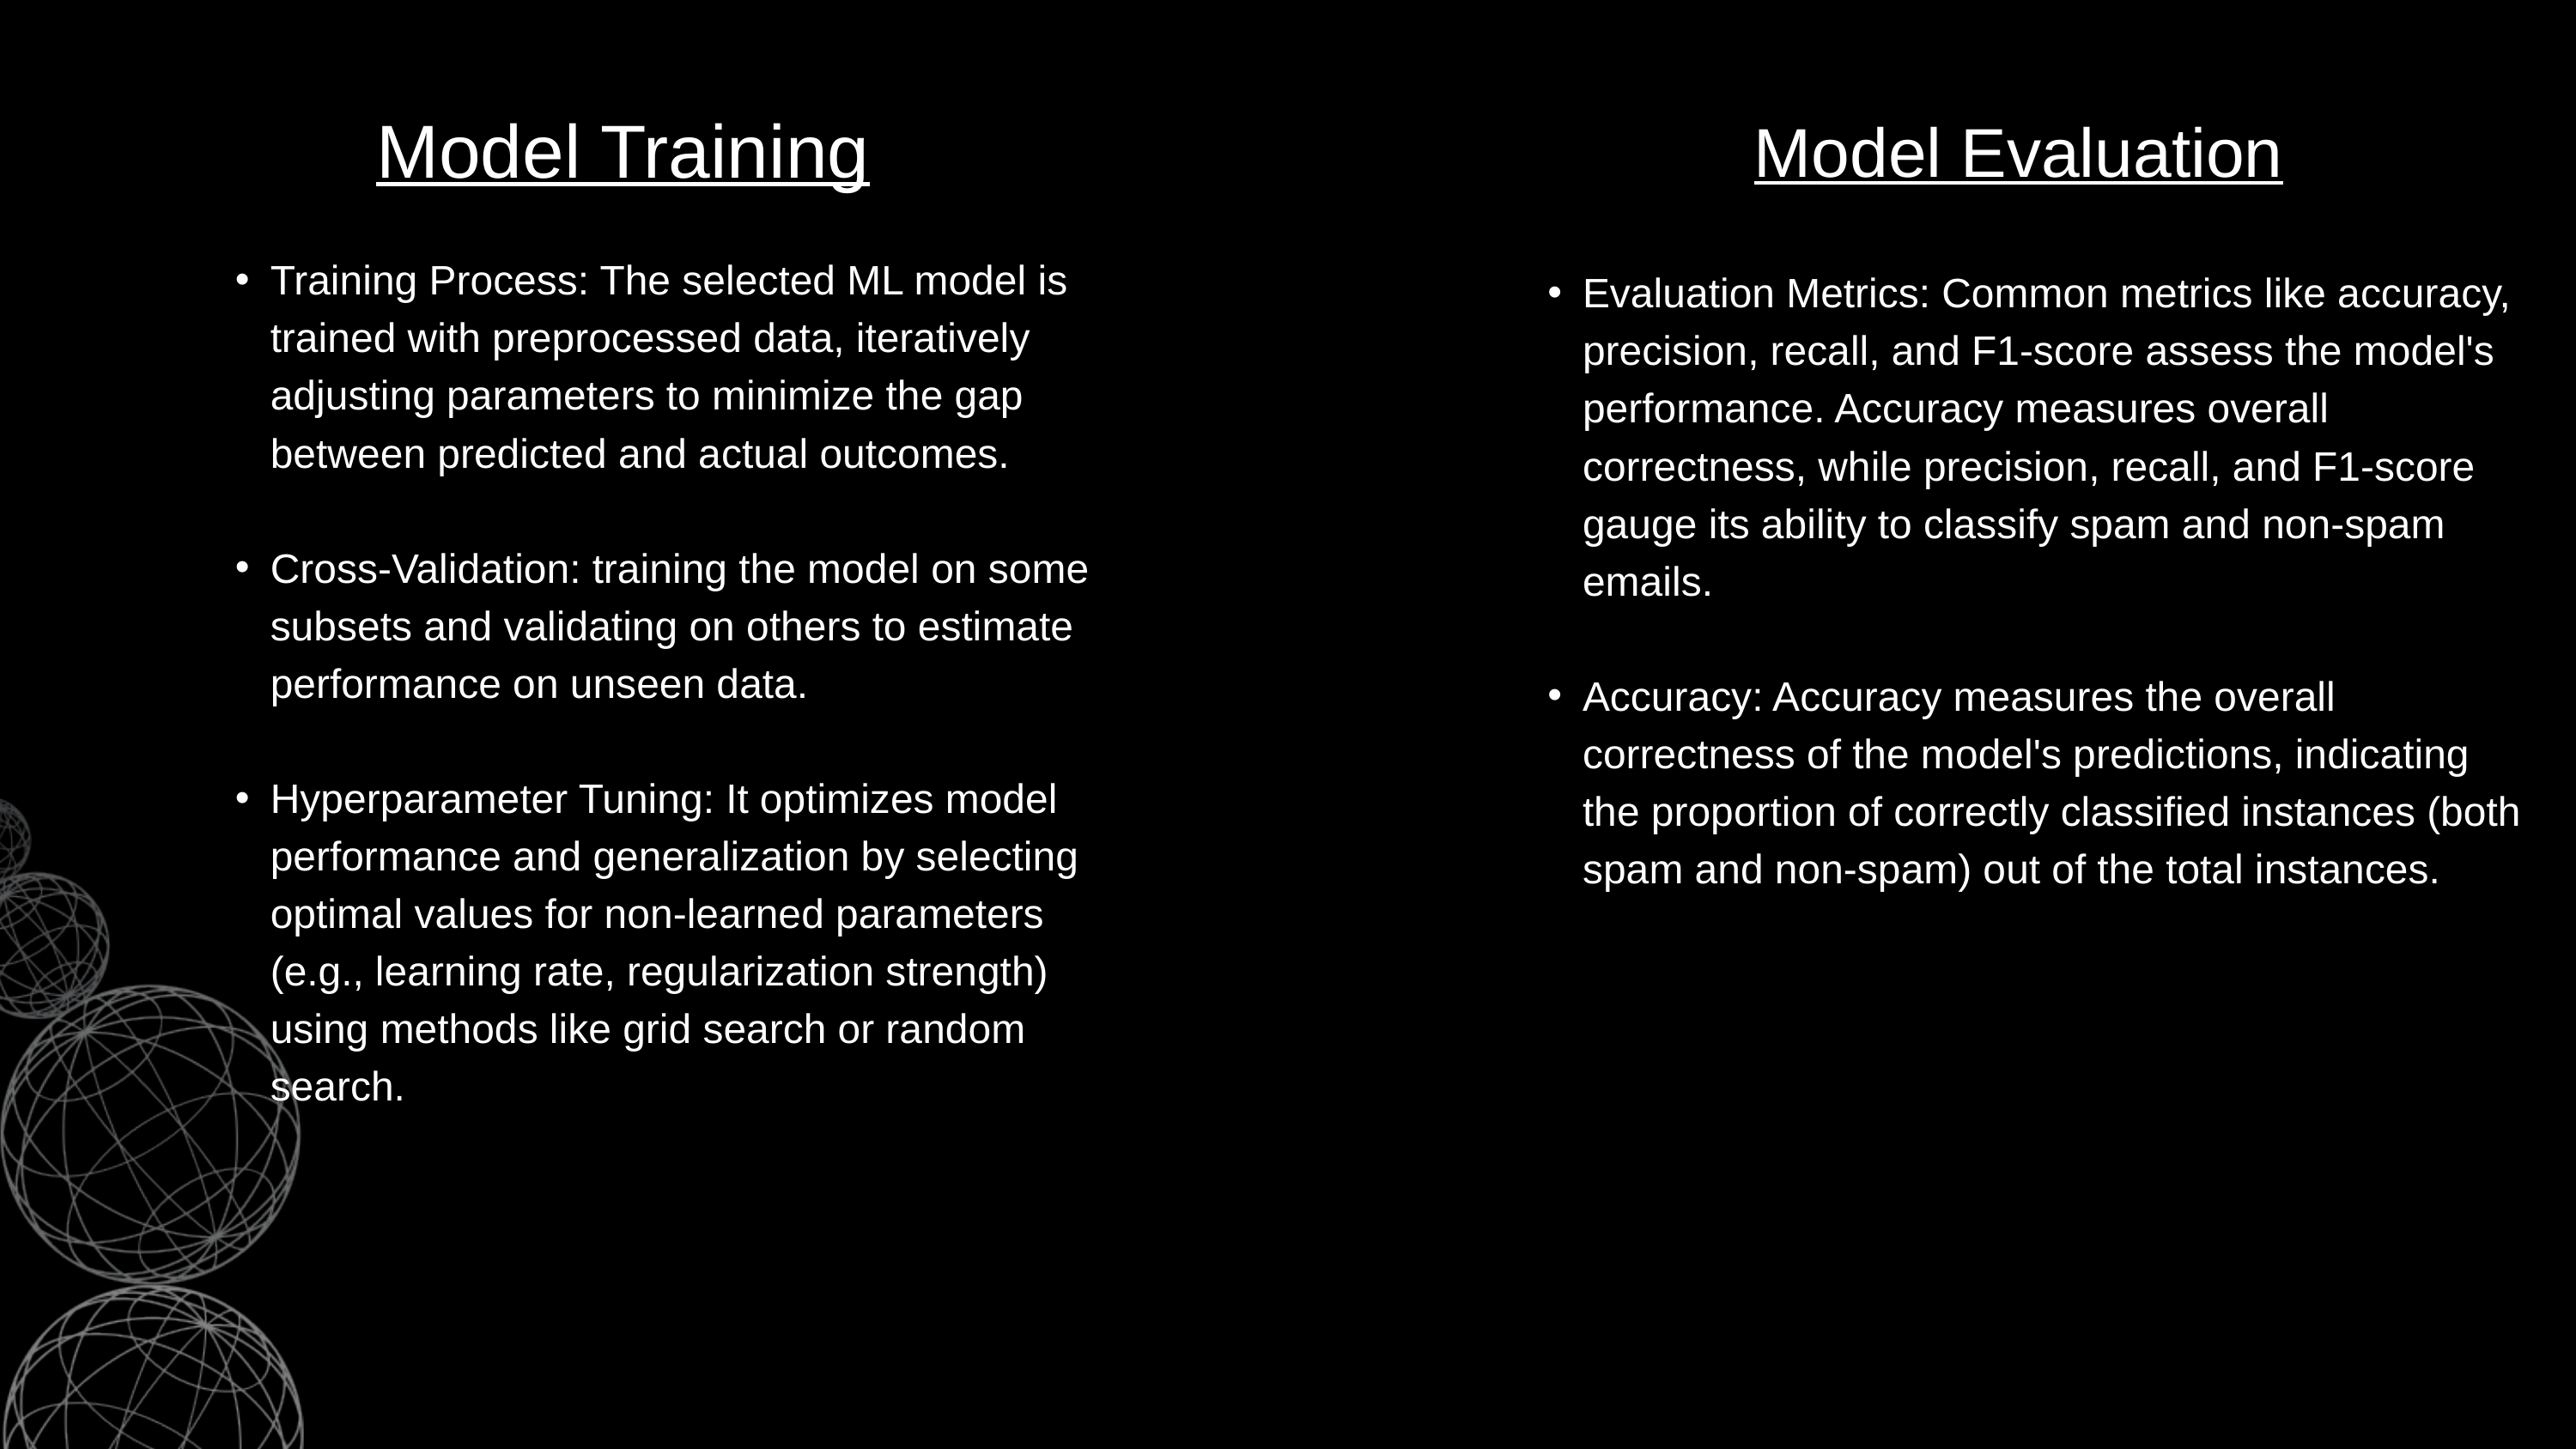

Model Training
Model Evaluation
Training Process: The selected ML model is trained with preprocessed data, iteratively adjusting parameters to minimize the gap between predicted and actual outcomes.

Cross-Validation: training the model on some subsets and validating on others to estimate performance on unseen data.

Hyperparameter Tuning: It optimizes model performance and generalization by selecting optimal values for non-learned parameters (e.g., learning rate, regularization strength) using methods like grid search or random search.
Evaluation Metrics: Common metrics like accuracy, precision, recall, and F1-score assess the model's performance. Accuracy measures overall correctness, while precision, recall, and F1-score gauge its ability to classify spam and non-spam emails.

Accuracy: Accuracy measures the overall correctness of the model's predictions, indicating the proportion of correctly classified instances (both spam and non-spam) out of the total instances.